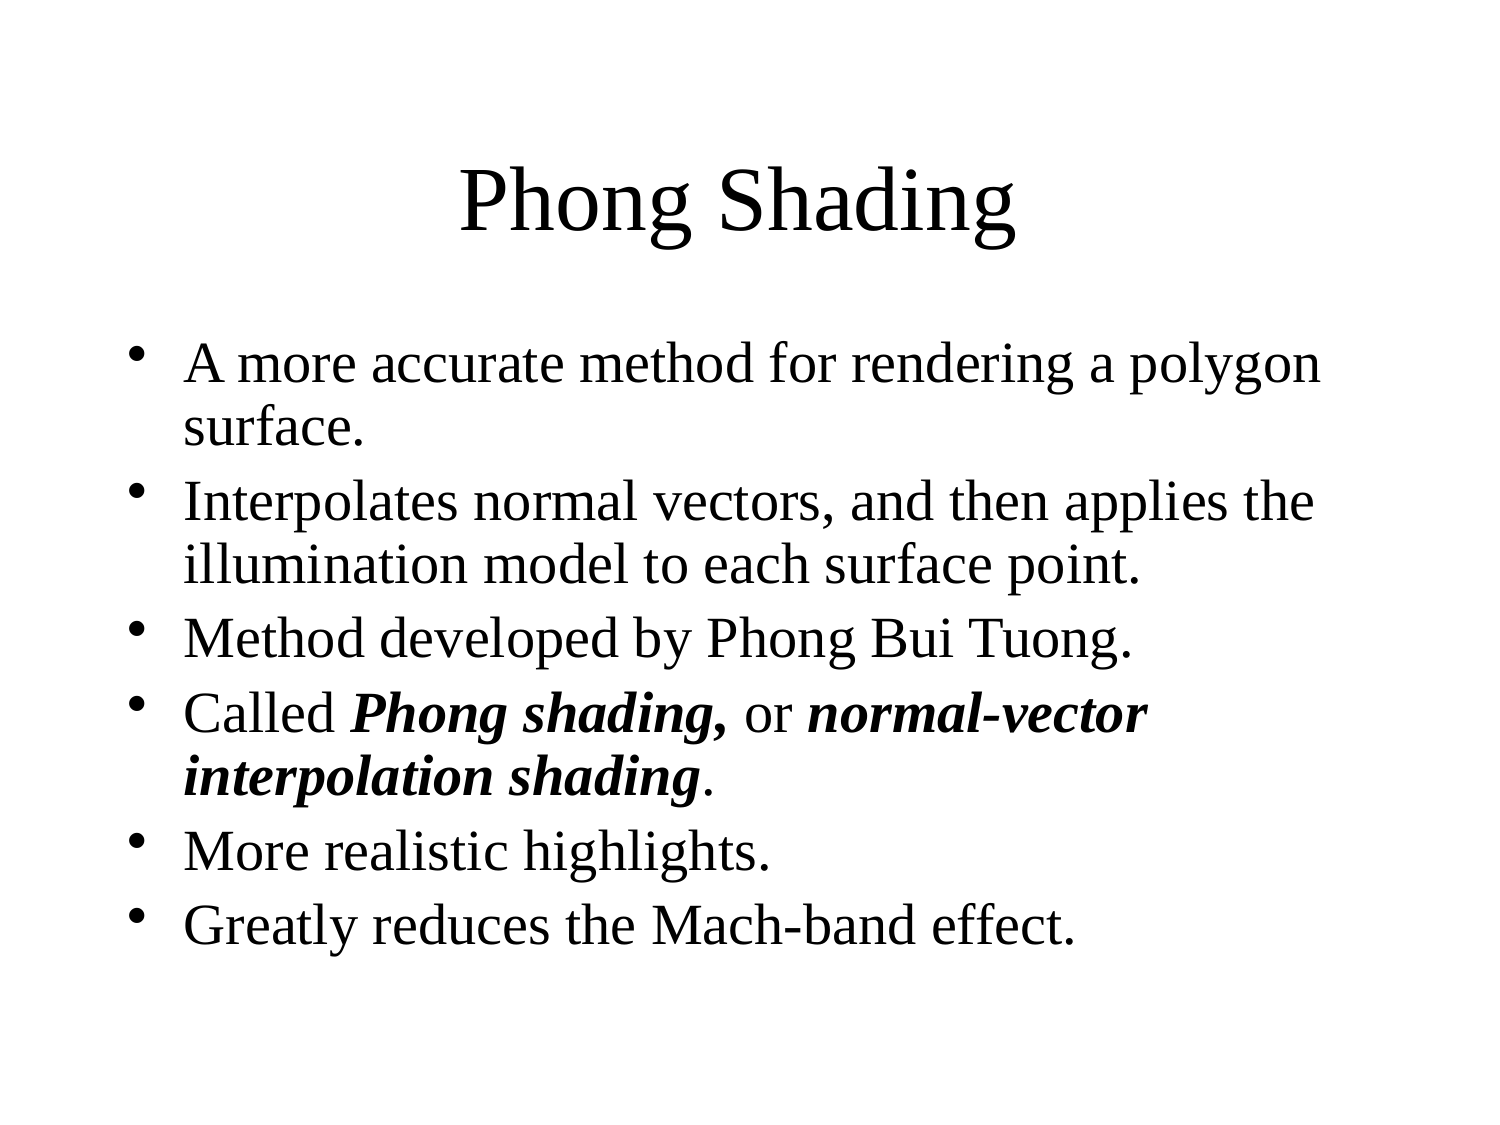

# Phong Shading
A more accurate method for rendering a polygon surface.
Interpolates normal vectors, and then applies the illumination model to each surface point.
Method developed by Phong Bui Tuong.
Called Phong shading, or normal-vector interpolation shading.
More realistic highlights.
Greatly reduces the Mach-band effect.